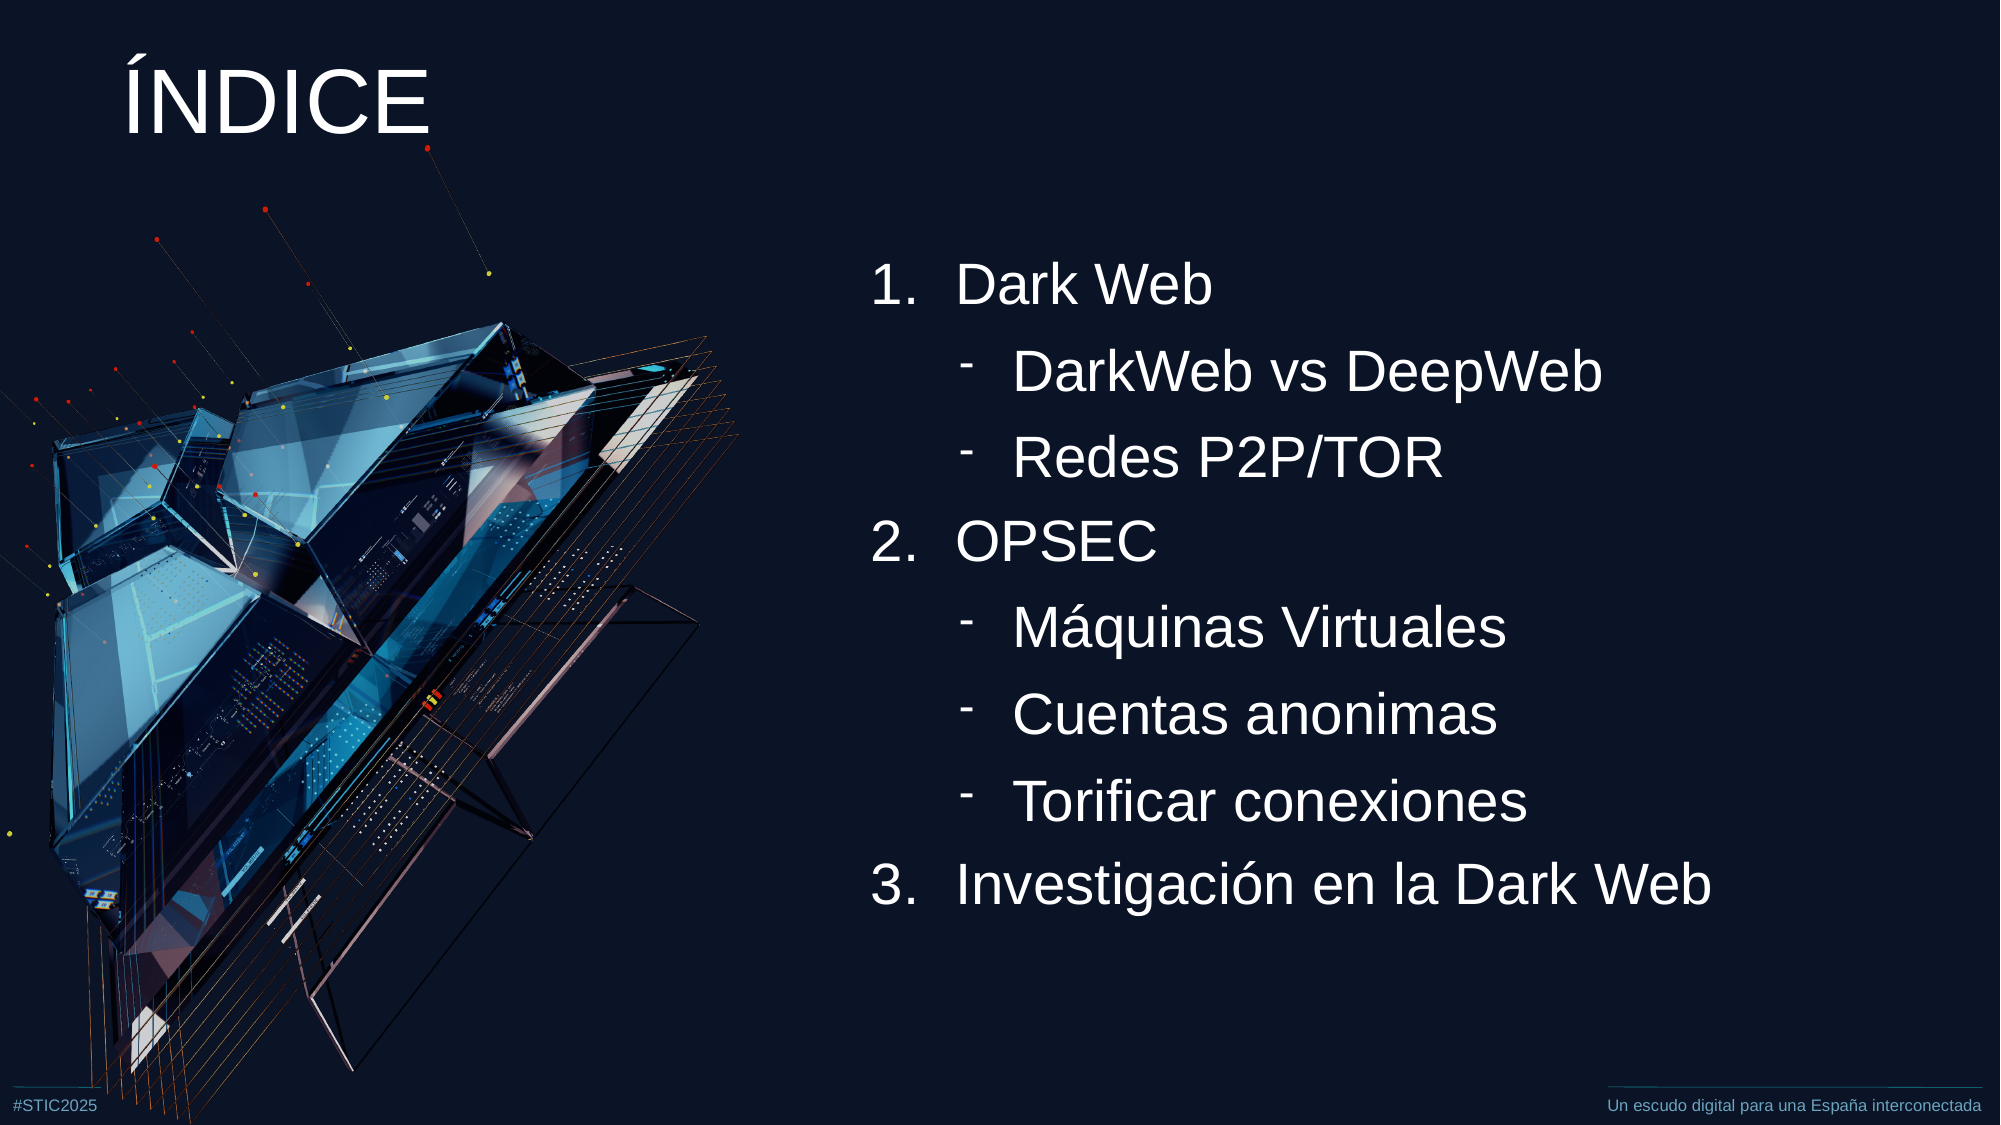

# ÍNDICE
Dark Web
DarkWeb vs DeepWeb
Redes P2P/TOR
OPSEC
Máquinas Virtuales
Cuentas anonimas
Torificar conexiones
Investigación en la Dark Web